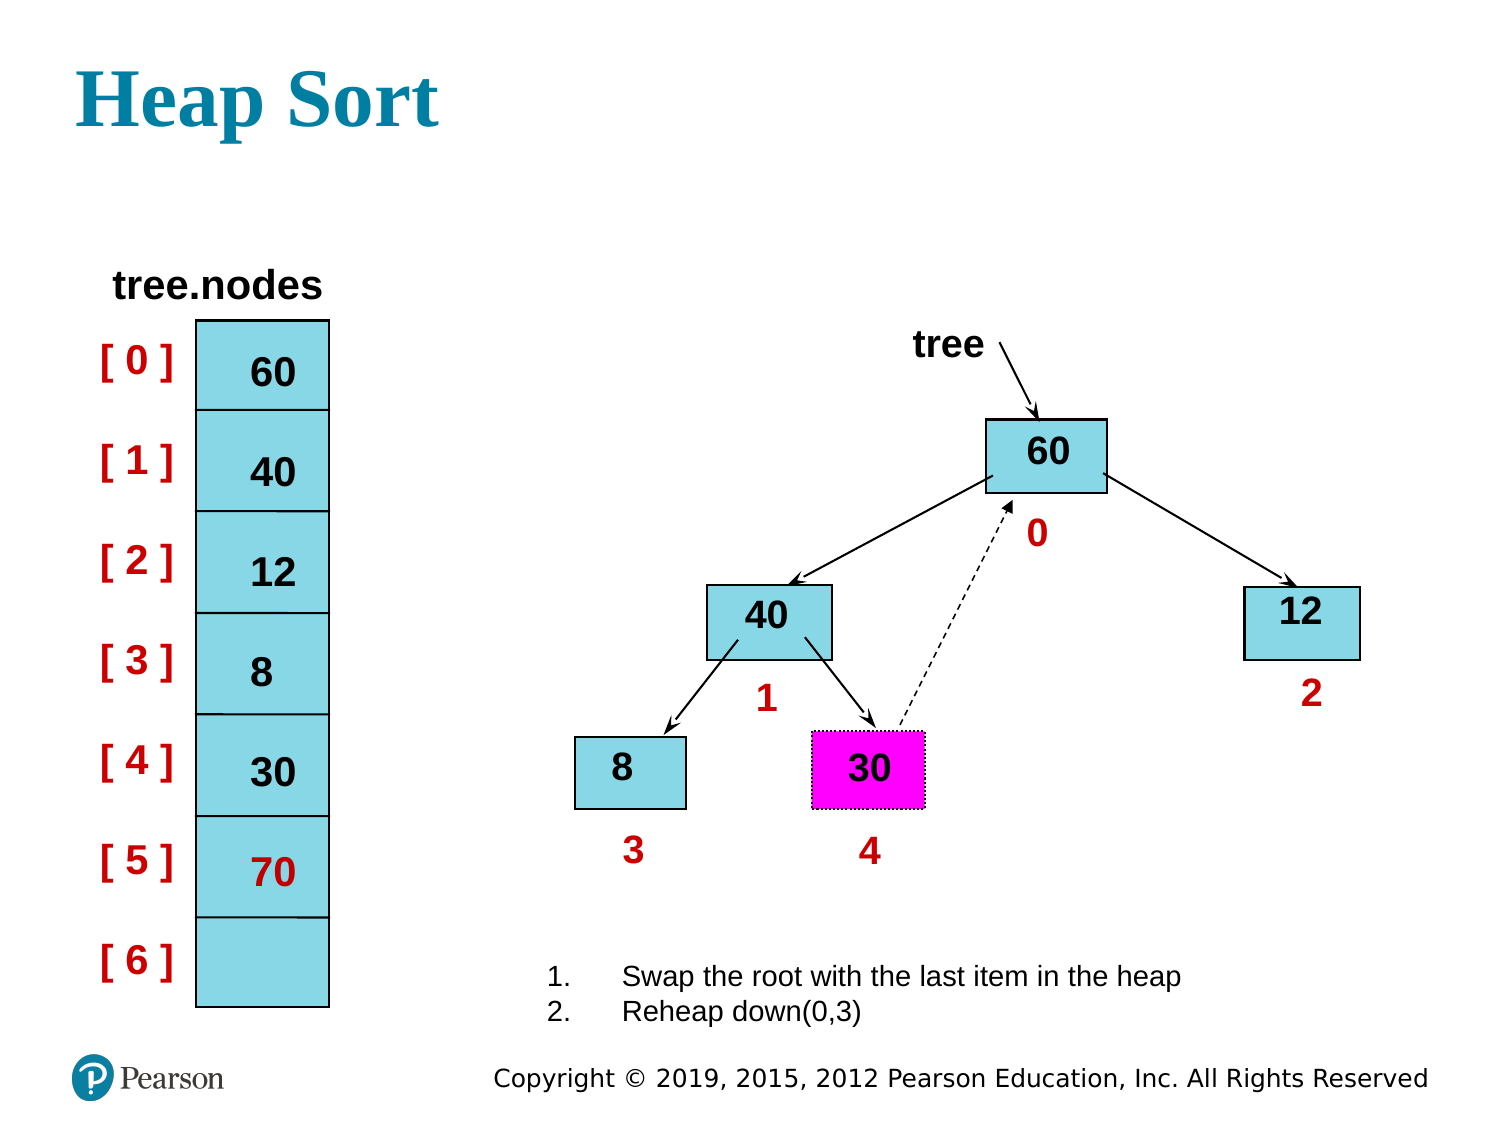

Heap Sort
tree.nodes

[ 0 ]

[ 1 ]

[ 2 ]

[ 3 ]

[ 4 ]

[ 5 ]

[ 6 ]
60

40

12

8

30

70

tree

 60

 0

12

  2
 40

  1

8

 3
30

 4

Swap the root with the last item in the heap
Reheap down(0,3)
28